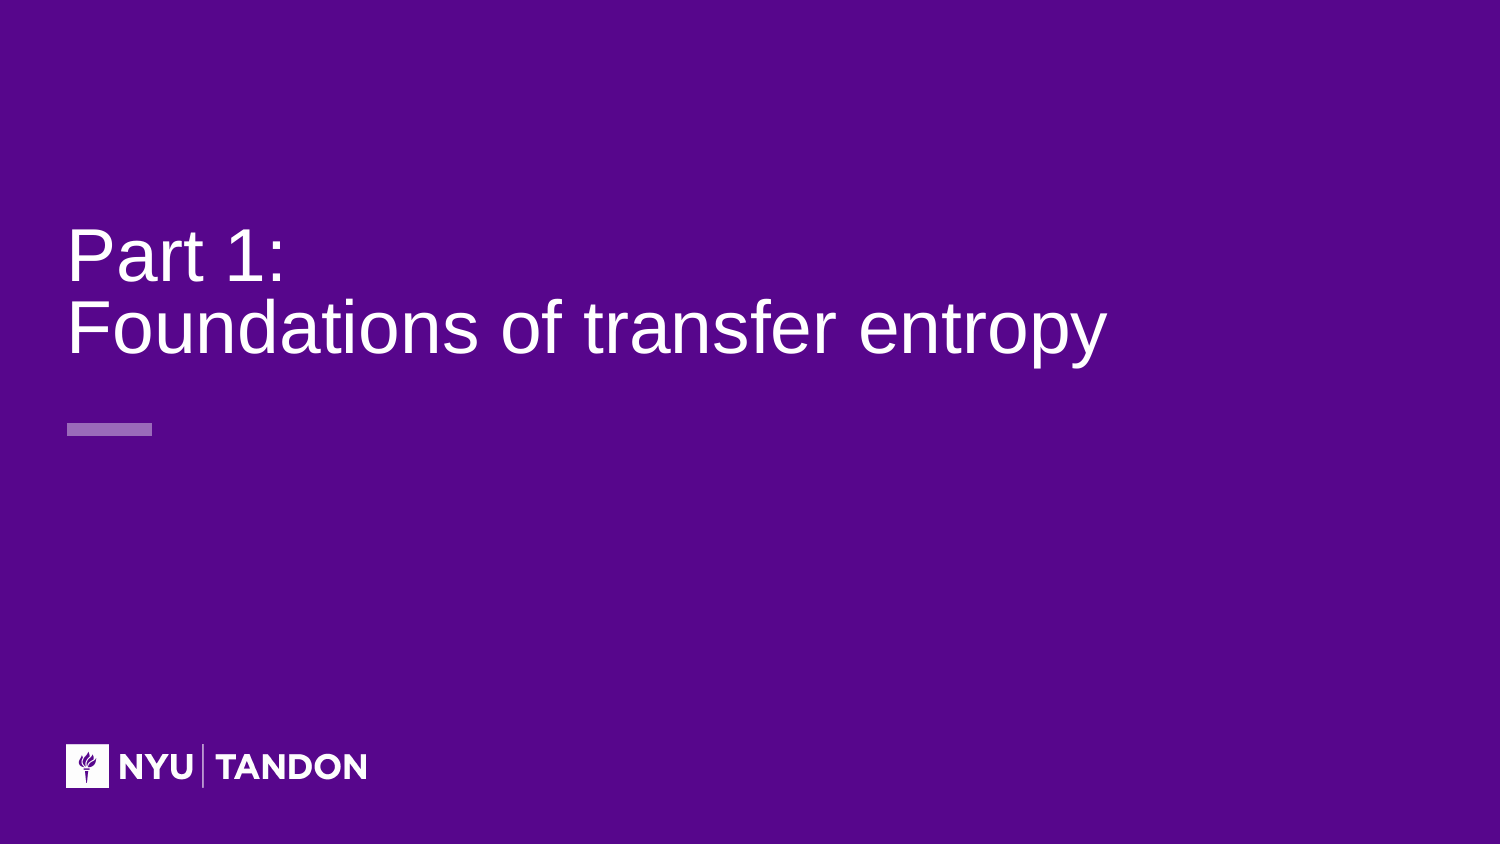

# Part 1: Foundations of transfer entropy